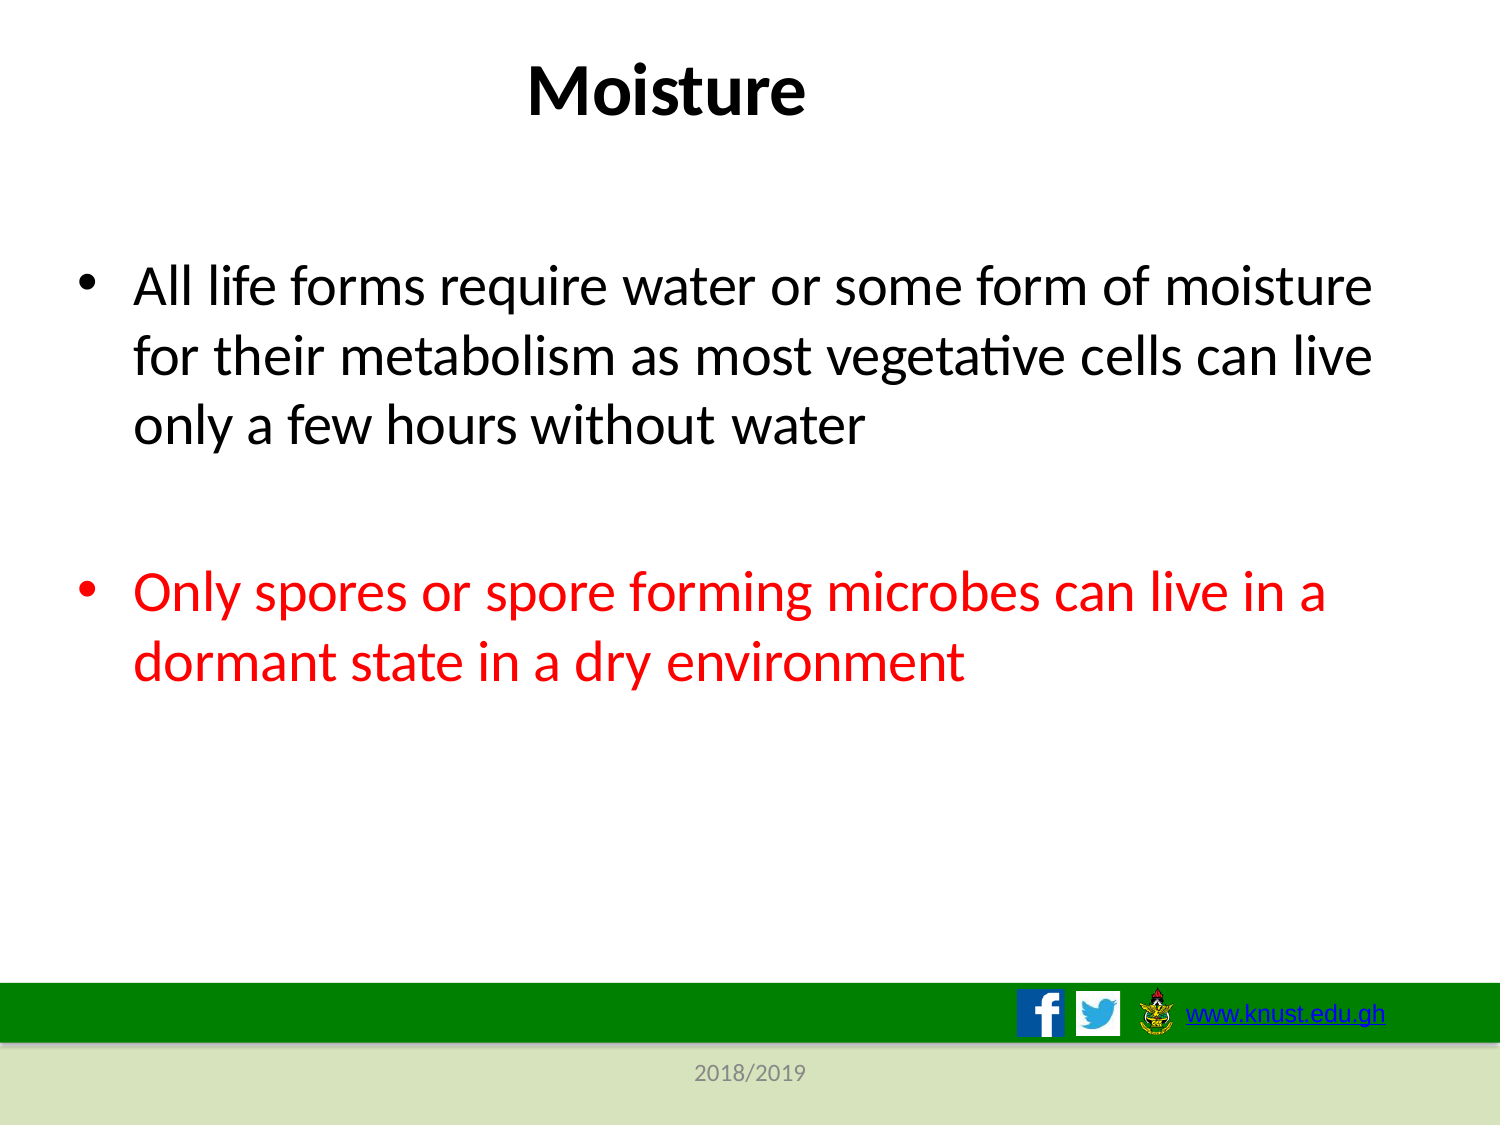

# Moisture
All life forms require water or some form of moisture  for their metabolism as most vegetative cells can live  only a few hours without water

Only spores or spore forming microbes can live in a  dormant state in a dry environment

www.knust.edu.gh
2018/2019